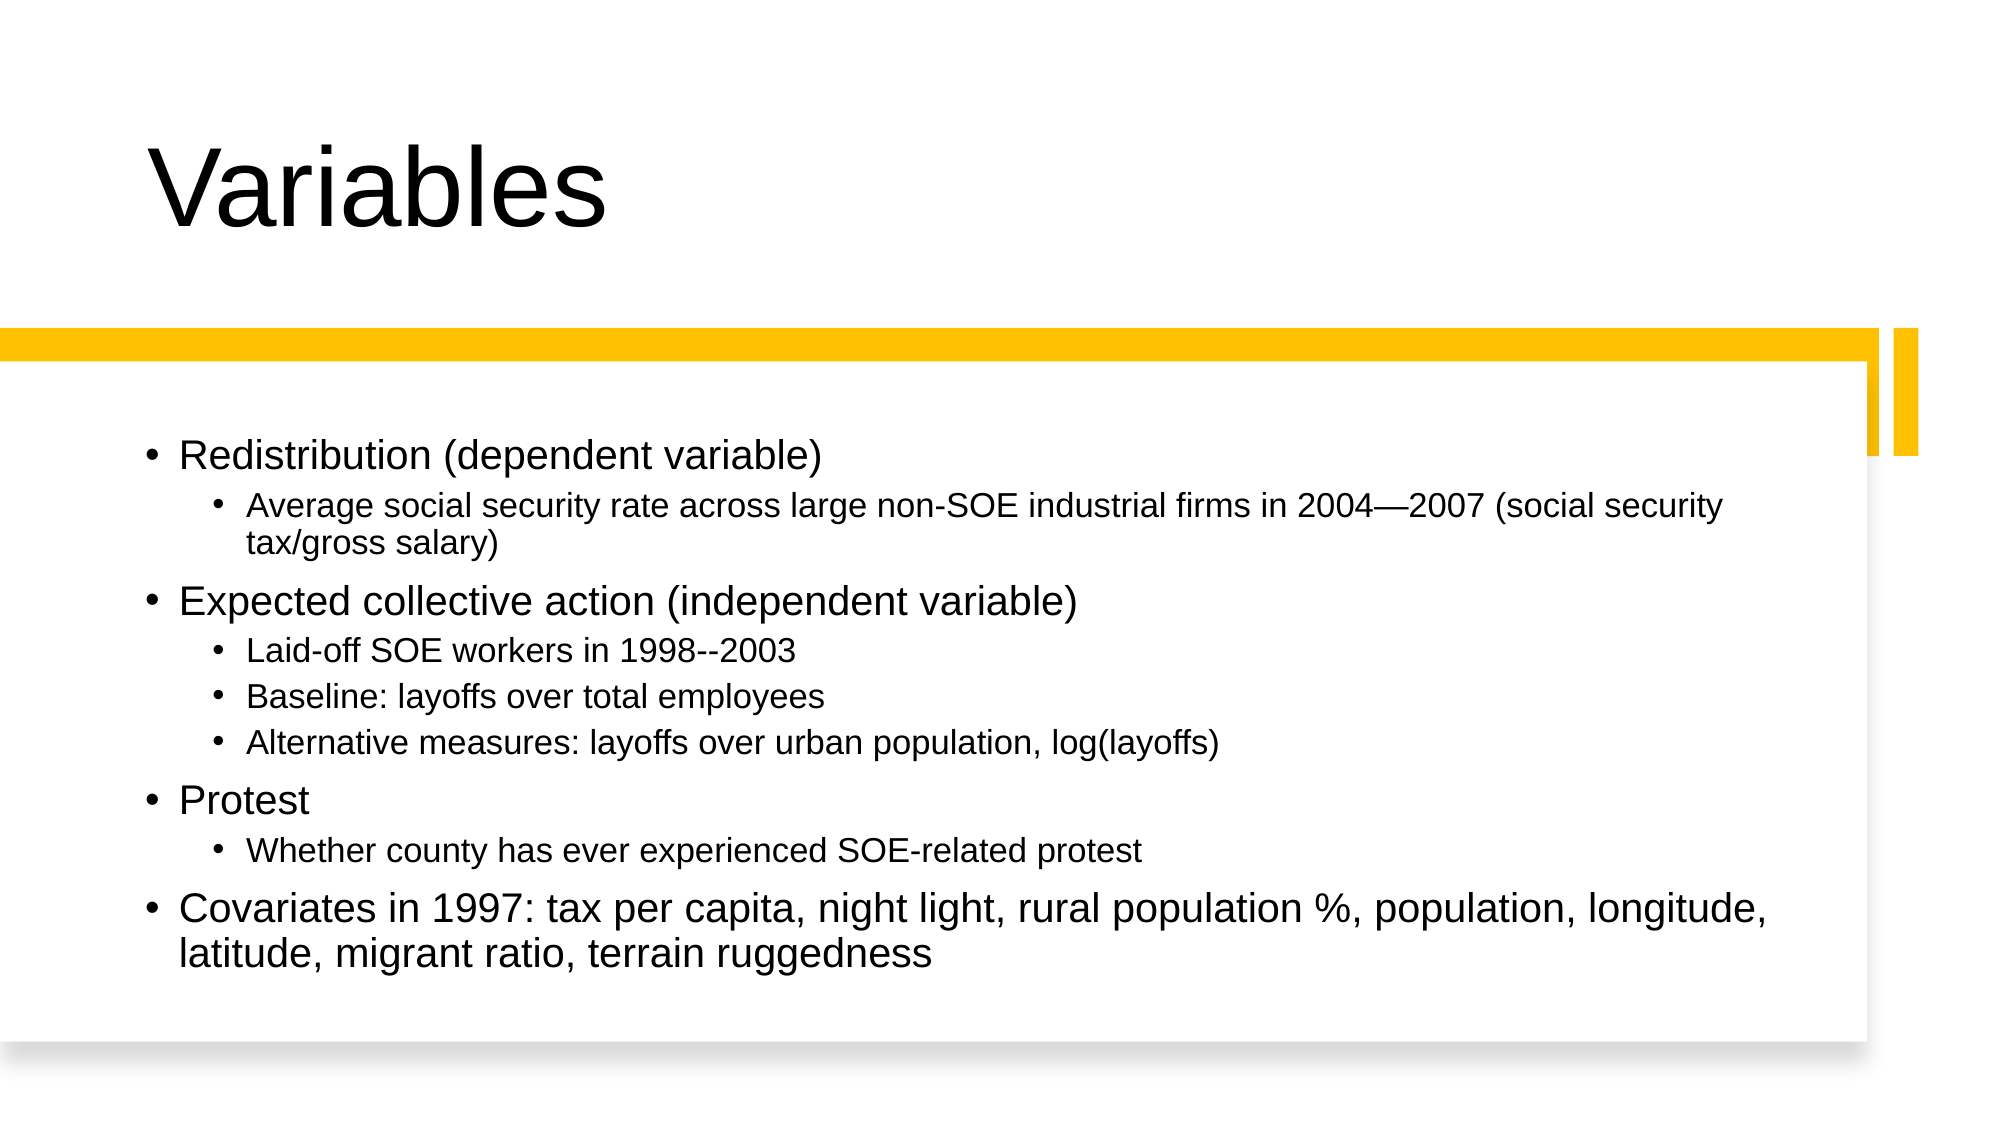

# Variables

Redistribution (dependent variable)
Average social security rate across large non-SOE industrial firms in 2004—2007 (social security tax/gross salary)
Expected collective action (independent variable)
Laid-off SOE workers in 1998--2003
Baseline: layoffs over total employees
Alternative measures: layoffs over urban population, log(layoffs)
Protest
Whether county has ever experienced SOE-related protest
Covariates in 1997: tax per capita, night light, rural population %, population, longitude, latitude, migrant ratio, terrain ruggedness